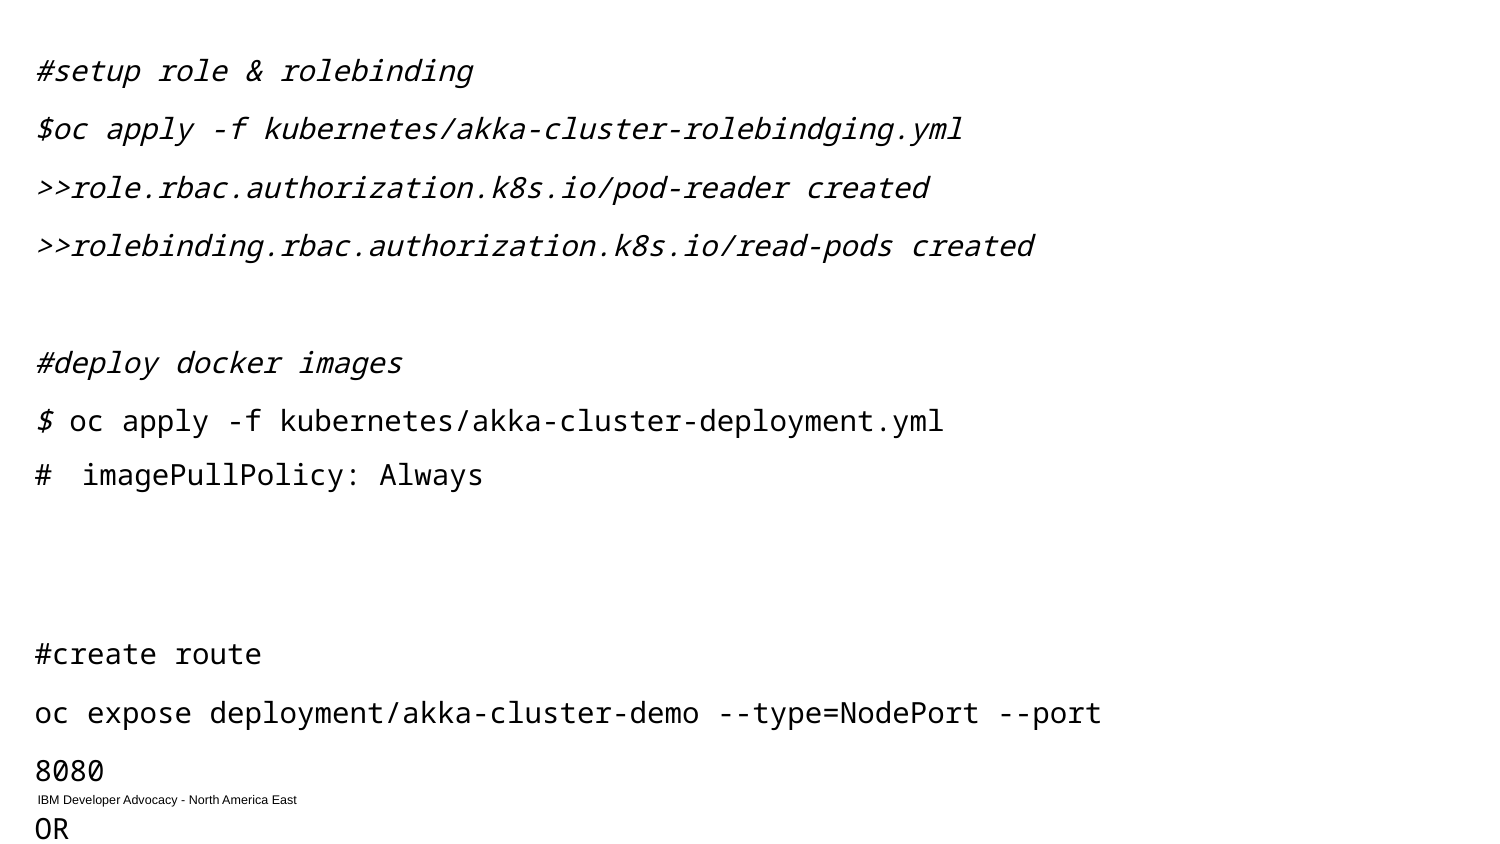

# #setup role & rolebinding $oc apply -f kubernetes/akka-cluster-rolebindging.yml >>role.rbac.authorization.k8s.io/pod-reader created >>rolebinding.rbac.authorization.k8s.io/read-pods created #deploy docker images $ oc apply -f kubernetes/akka-cluster-deployment.yml # imagePullPolicy: Always #create route oc expose deployment/akka-cluster-demo --type=NodePort --port 8080 OR
IBM Developer Advocacy - North America East